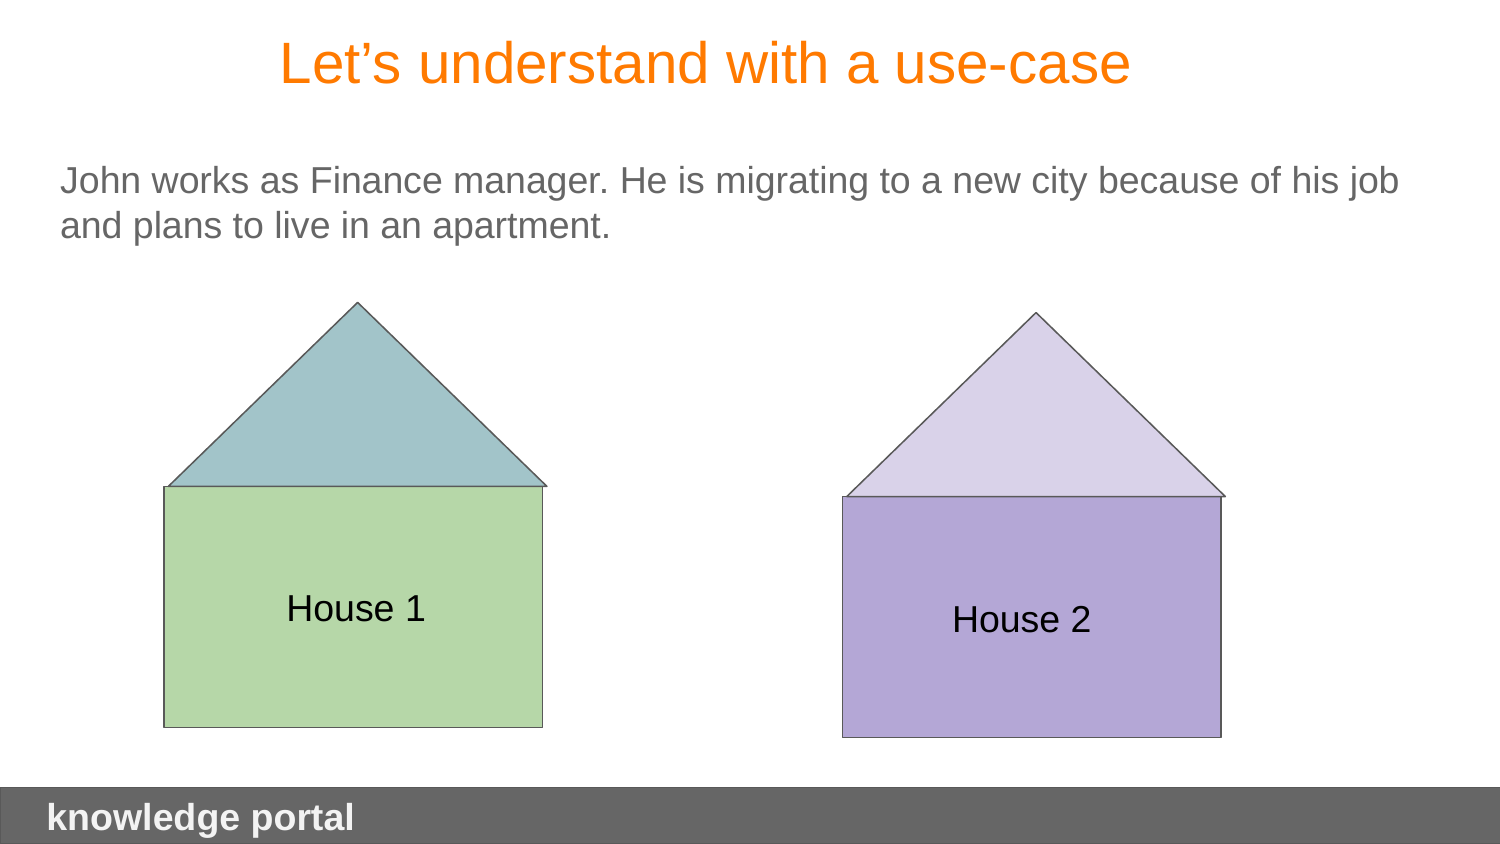

Let’s understand with a use-case
John works as Finance manager. He is migrating to a new city because of his job and plans to live in an apartment.

             House 1
         House 2
   knowledge portal